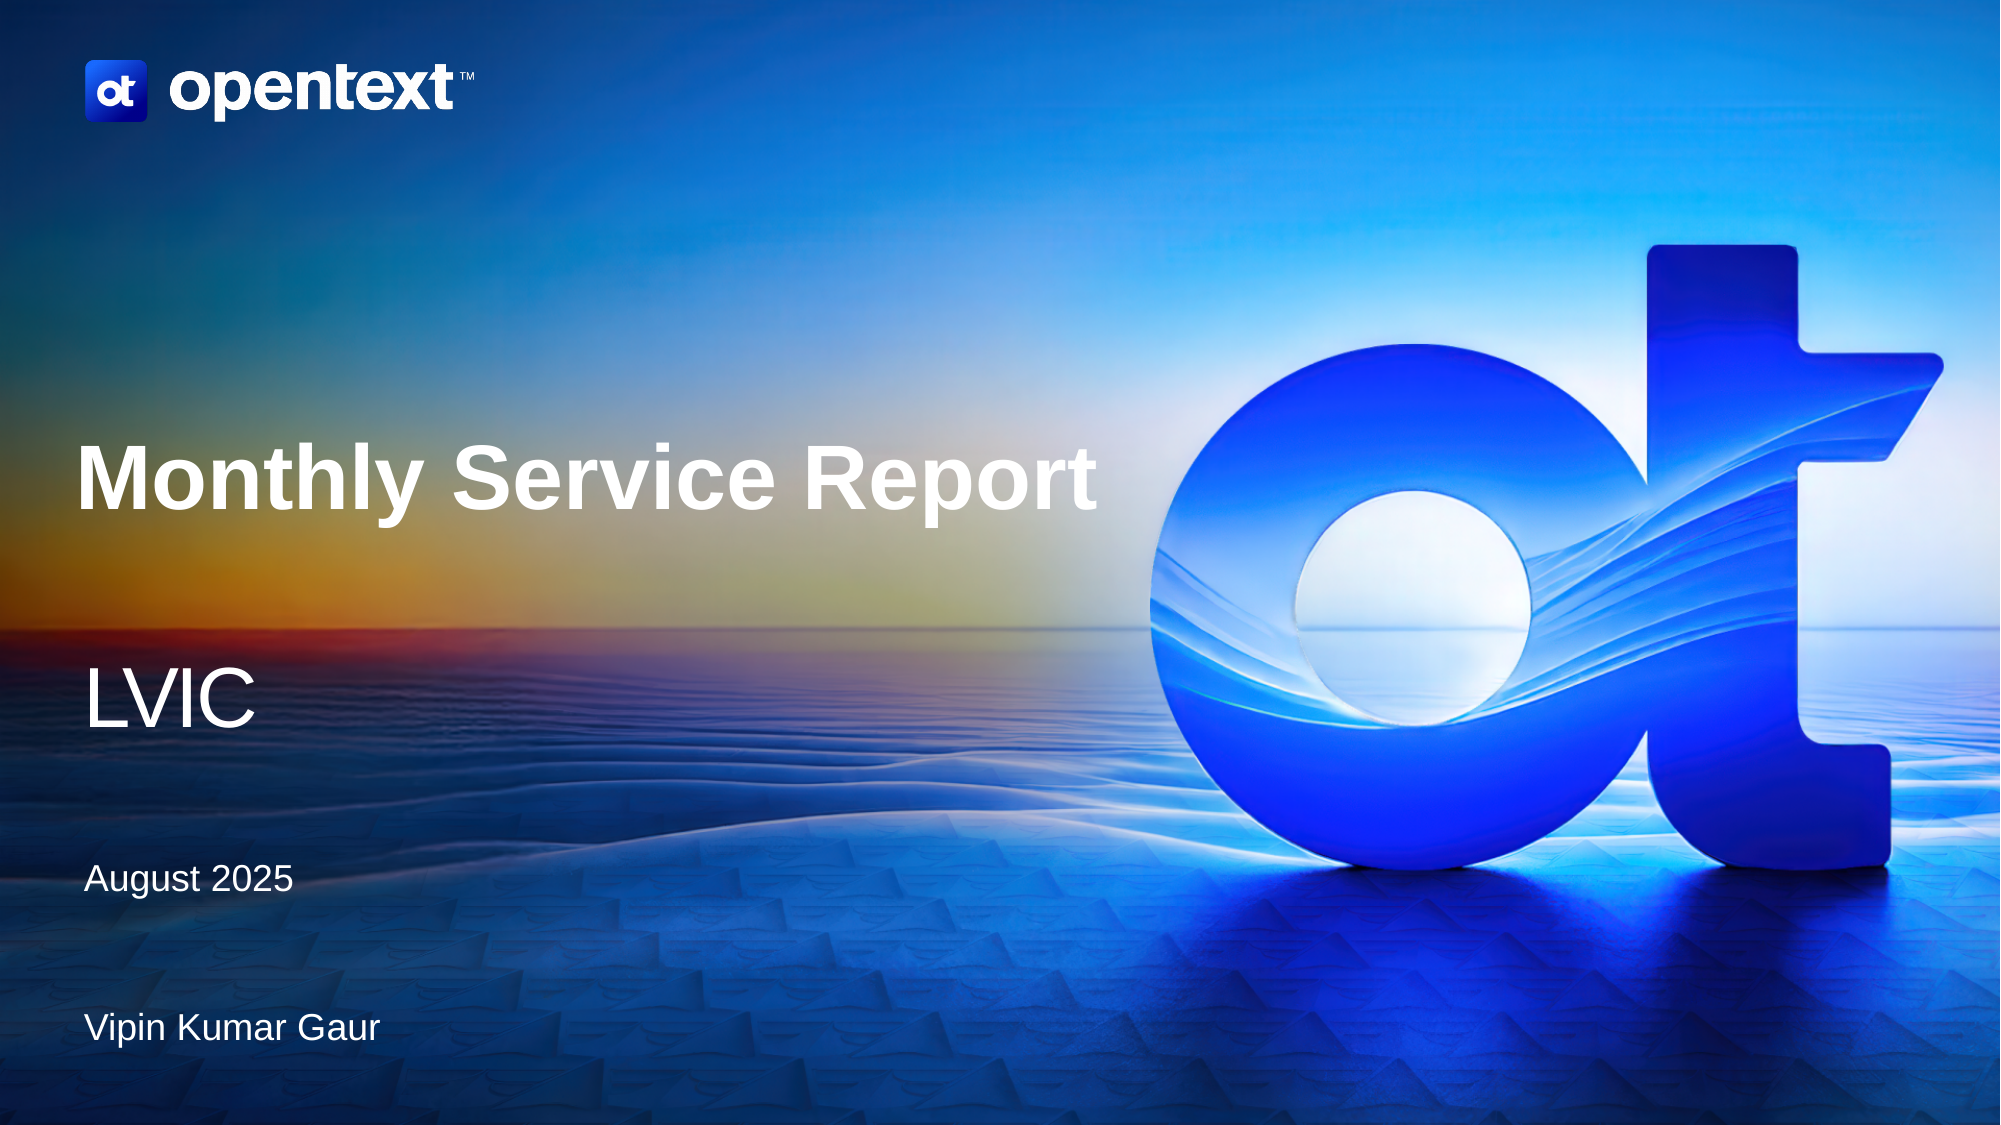

Monthly Service Report
LVIC
August 2025
Vipin Kumar Gaur